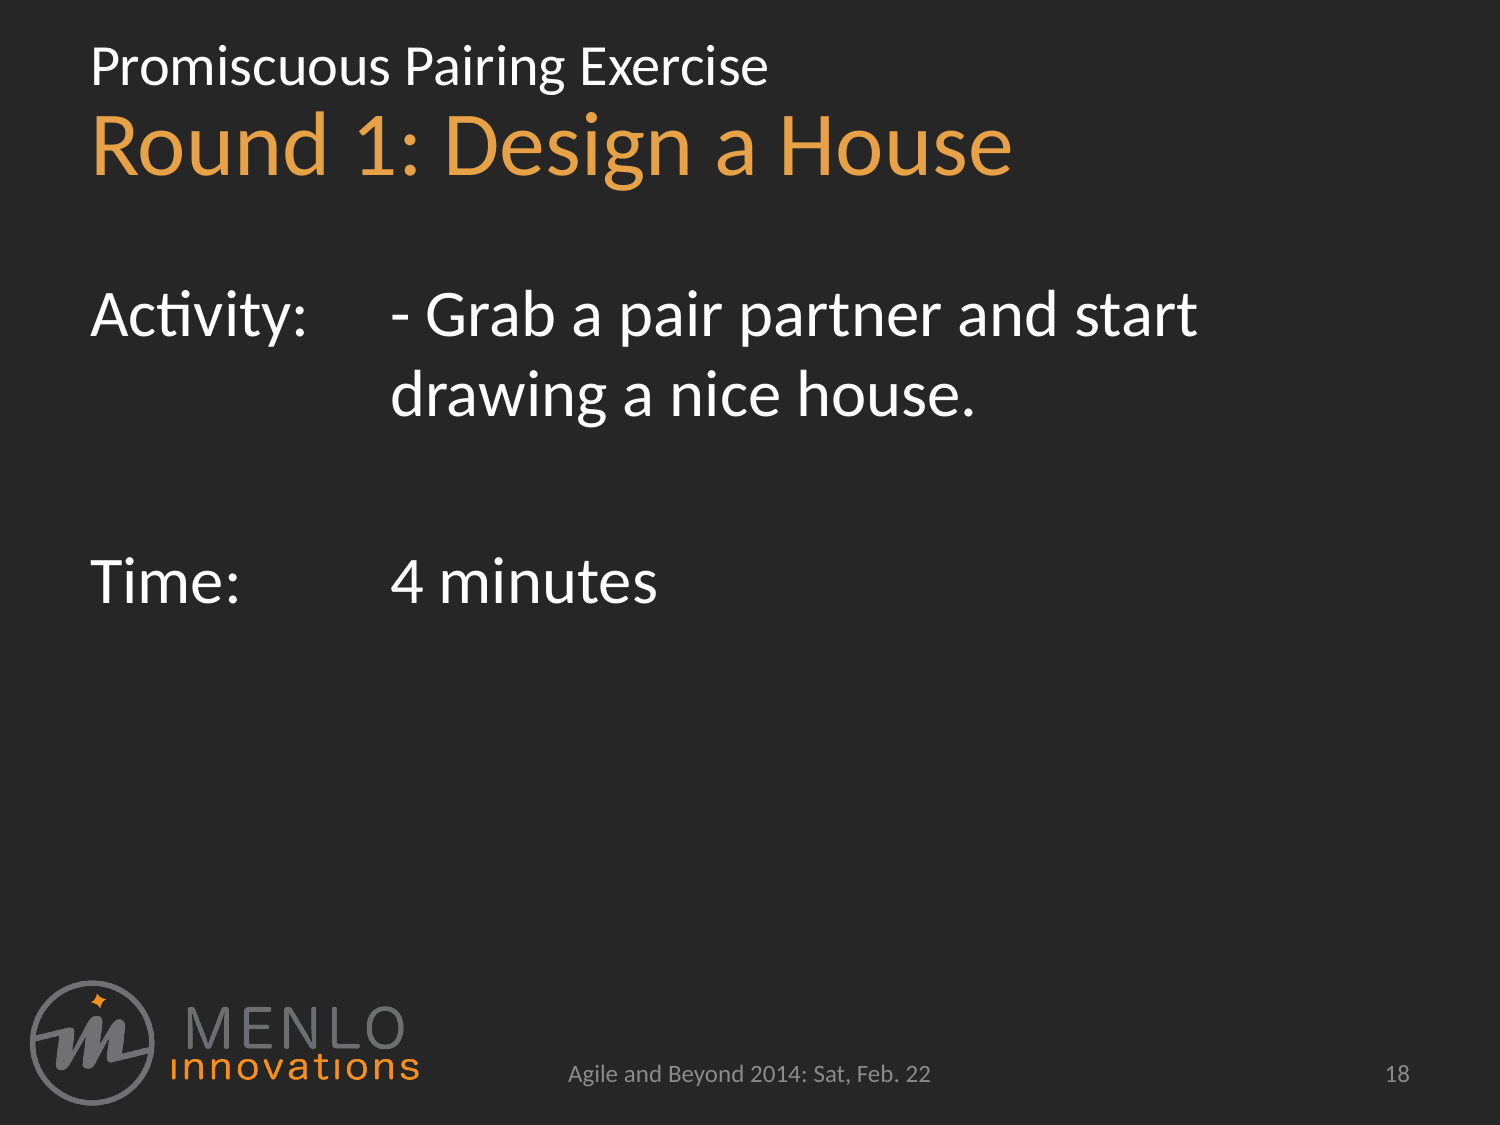

Promiscuous Pairing Exercise
# Round 1: Design a House
Activity: 	- Grab a pair partner and start drawing a nice house.

Time:	4 minutes

Agile and Beyond 2014: Sat, Feb. 22
18